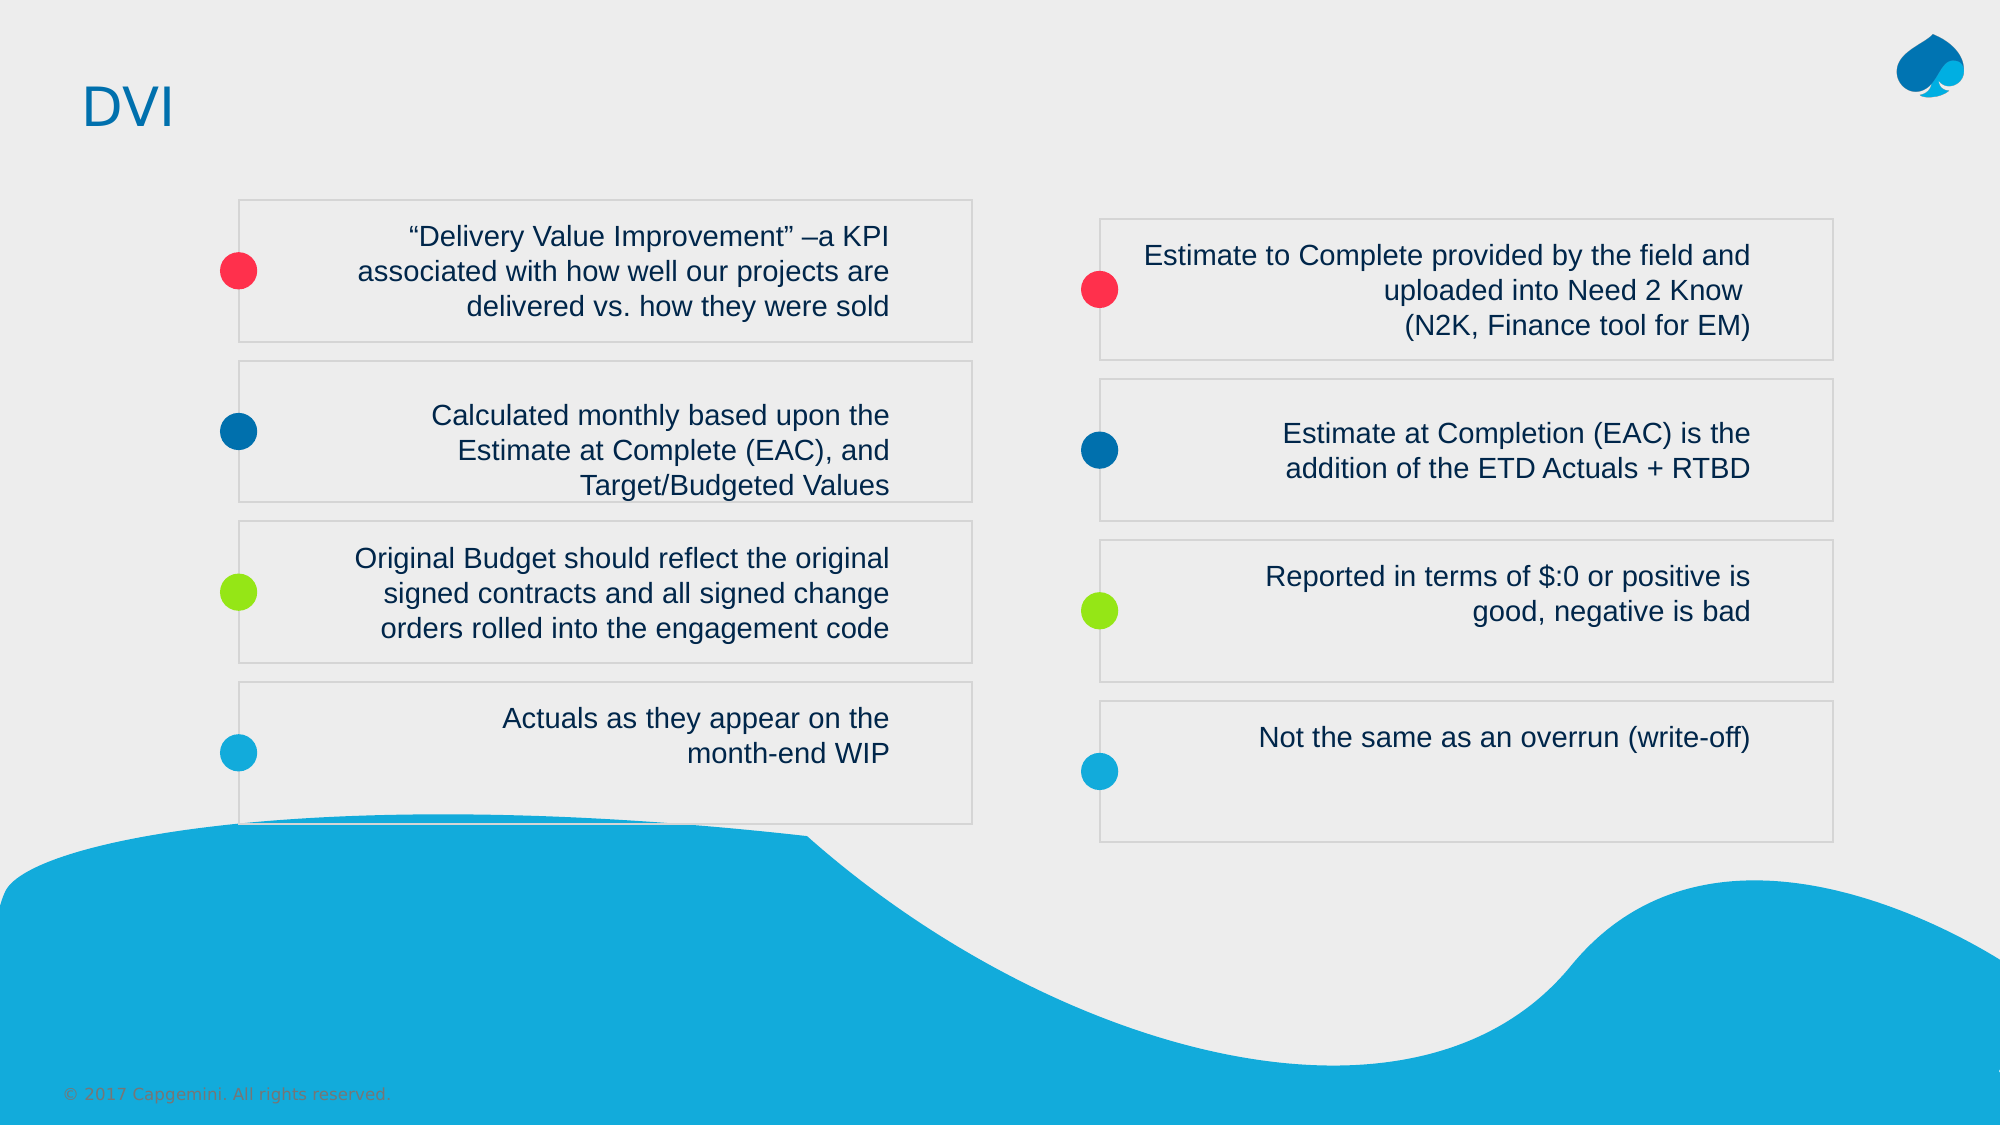

DVI

“Delivery Value Improvement” –a KPI associated with how well our projects are delivered vs. how they were sold

Estimate to Complete provided by the field and uploaded into Need 2 Know
(N2K, Finance tool for EM)

Calculated monthly based upon the Estimate at Complete (EAC), and Target/Budgeted Values

Estimate at Completion (EAC) is the addition of the ETD Actuals + RTBD

Original Budget should reflect the original signed contracts and all signed change orders rolled into the engagement code

Reported in terms of $:0 or positive is good, negative is bad

Actuals as they appear on the
 month-end WIP

Not the same as an overrun (write-off)

41
© 2017 Capgemini. All rights reserved.
© Capgemini 2017. All rights reserved  |
41